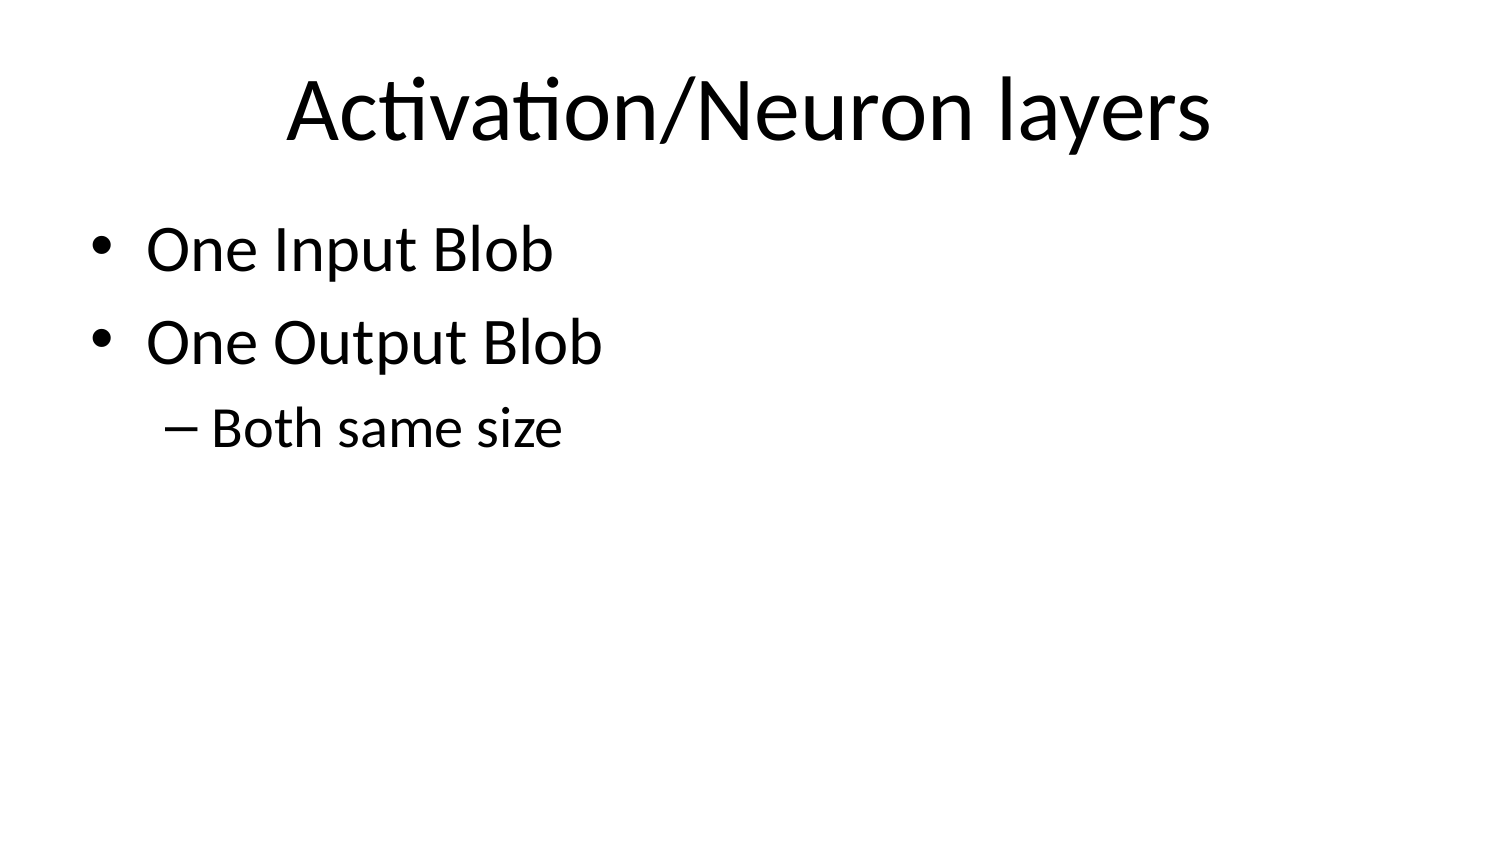

# Activation/Neuron layers
One Input Blob
One Output Blob
Both same size